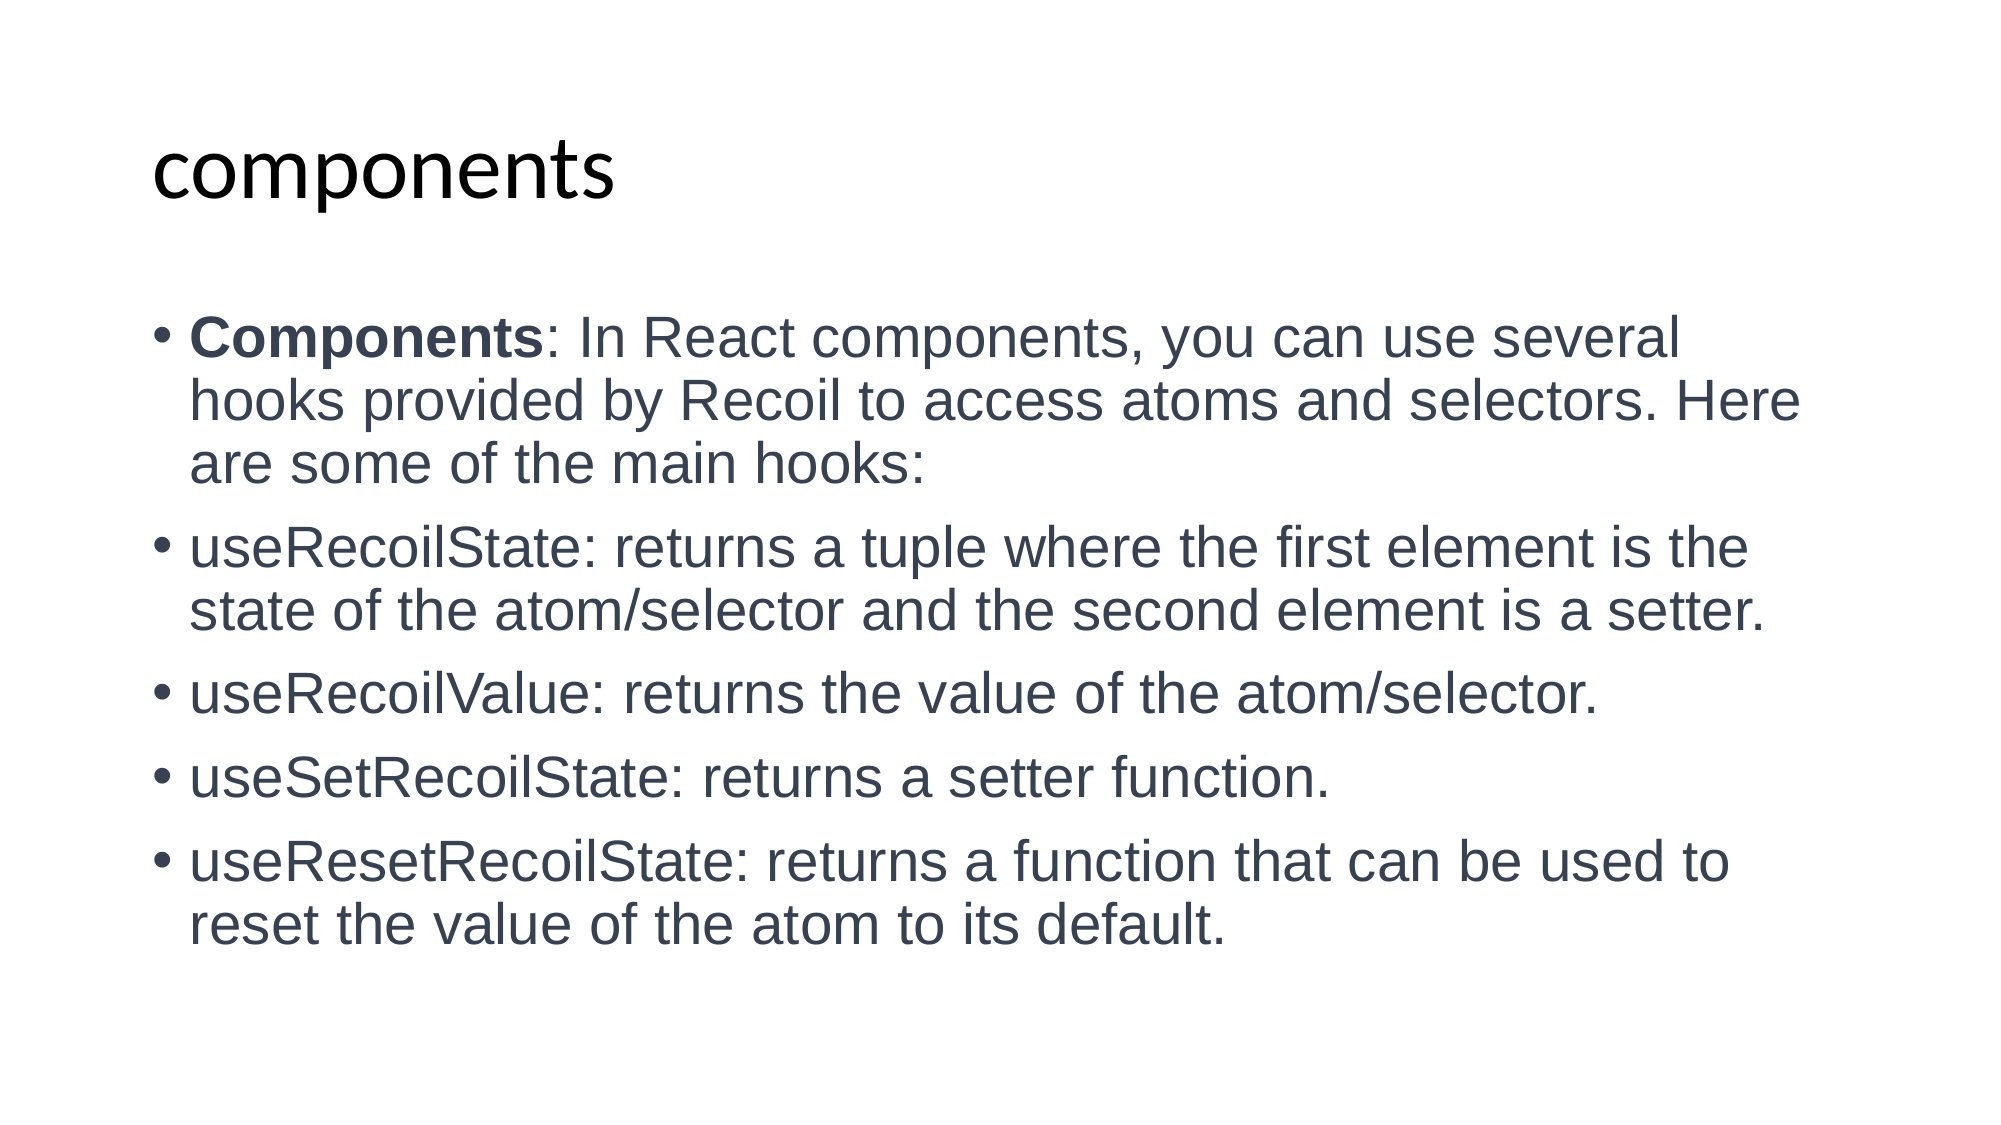

# components
Components: In React components, you can use several hooks provided by Recoil to access atoms and selectors. Here are some of the main hooks:
useRecoilState: returns a tuple where the first element is the state of the atom/selector and the second element is a setter.
useRecoilValue: returns the value of the atom/selector.
useSetRecoilState: returns a setter function.
useResetRecoilState: returns a function that can be used to reset the value of the atom to its default.